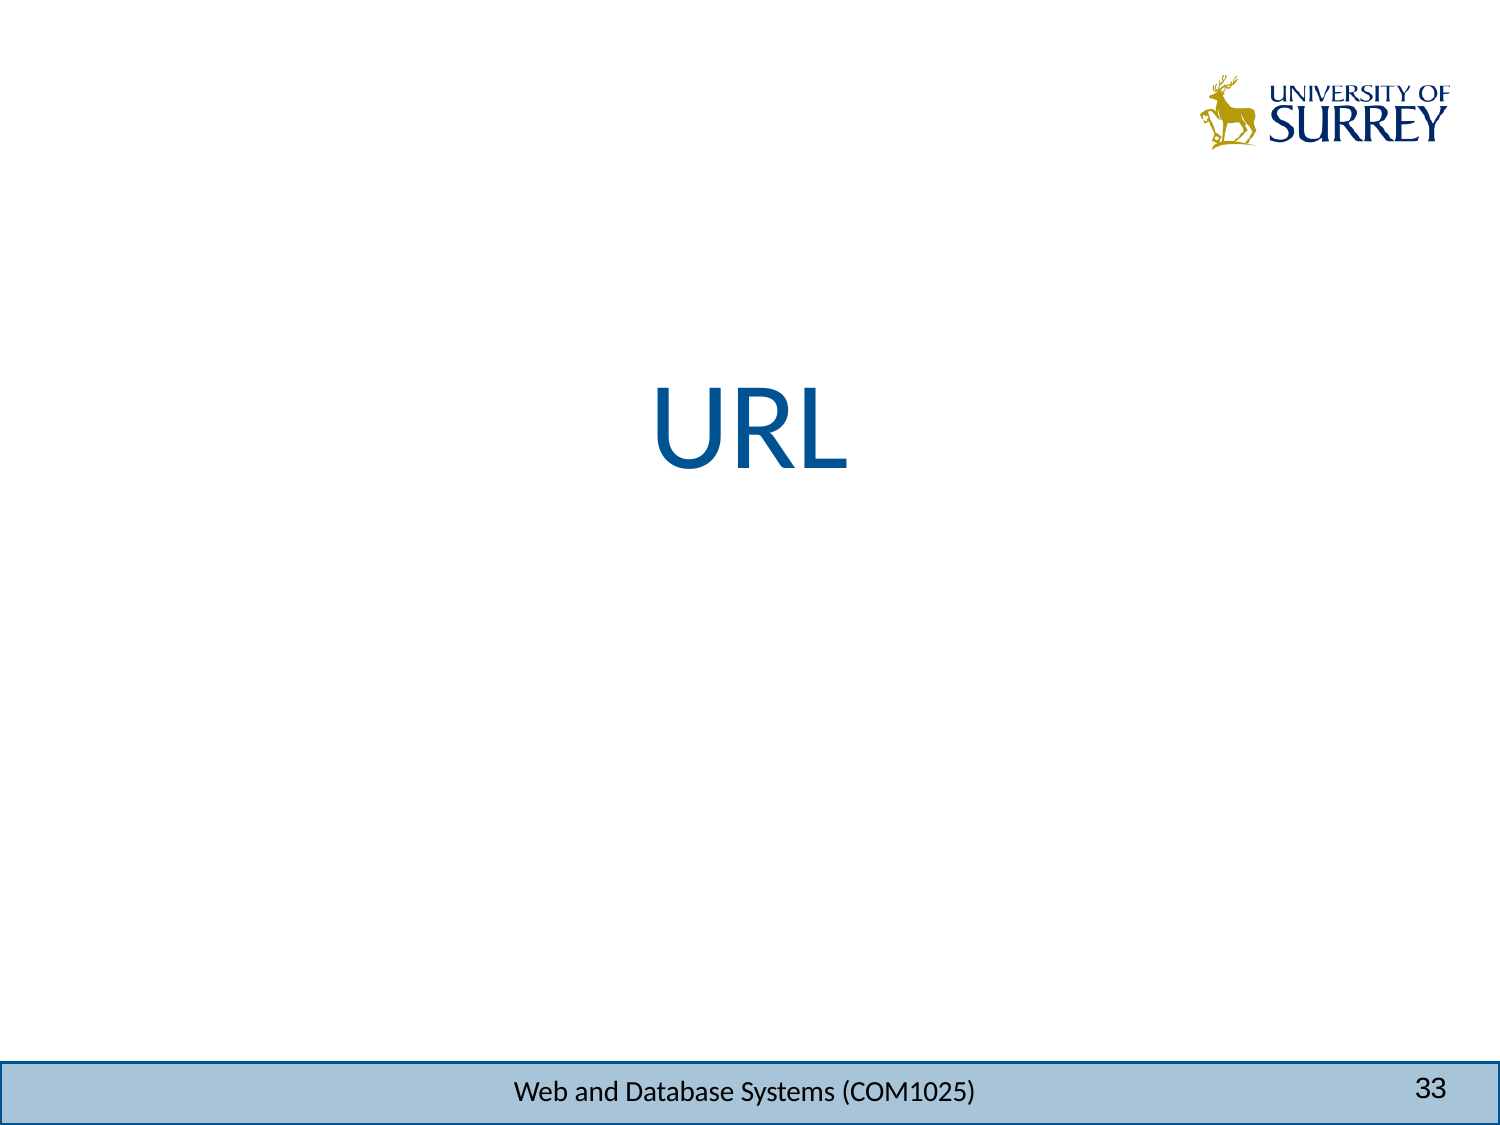

URL
33
Web and Database Systems (COM1025)